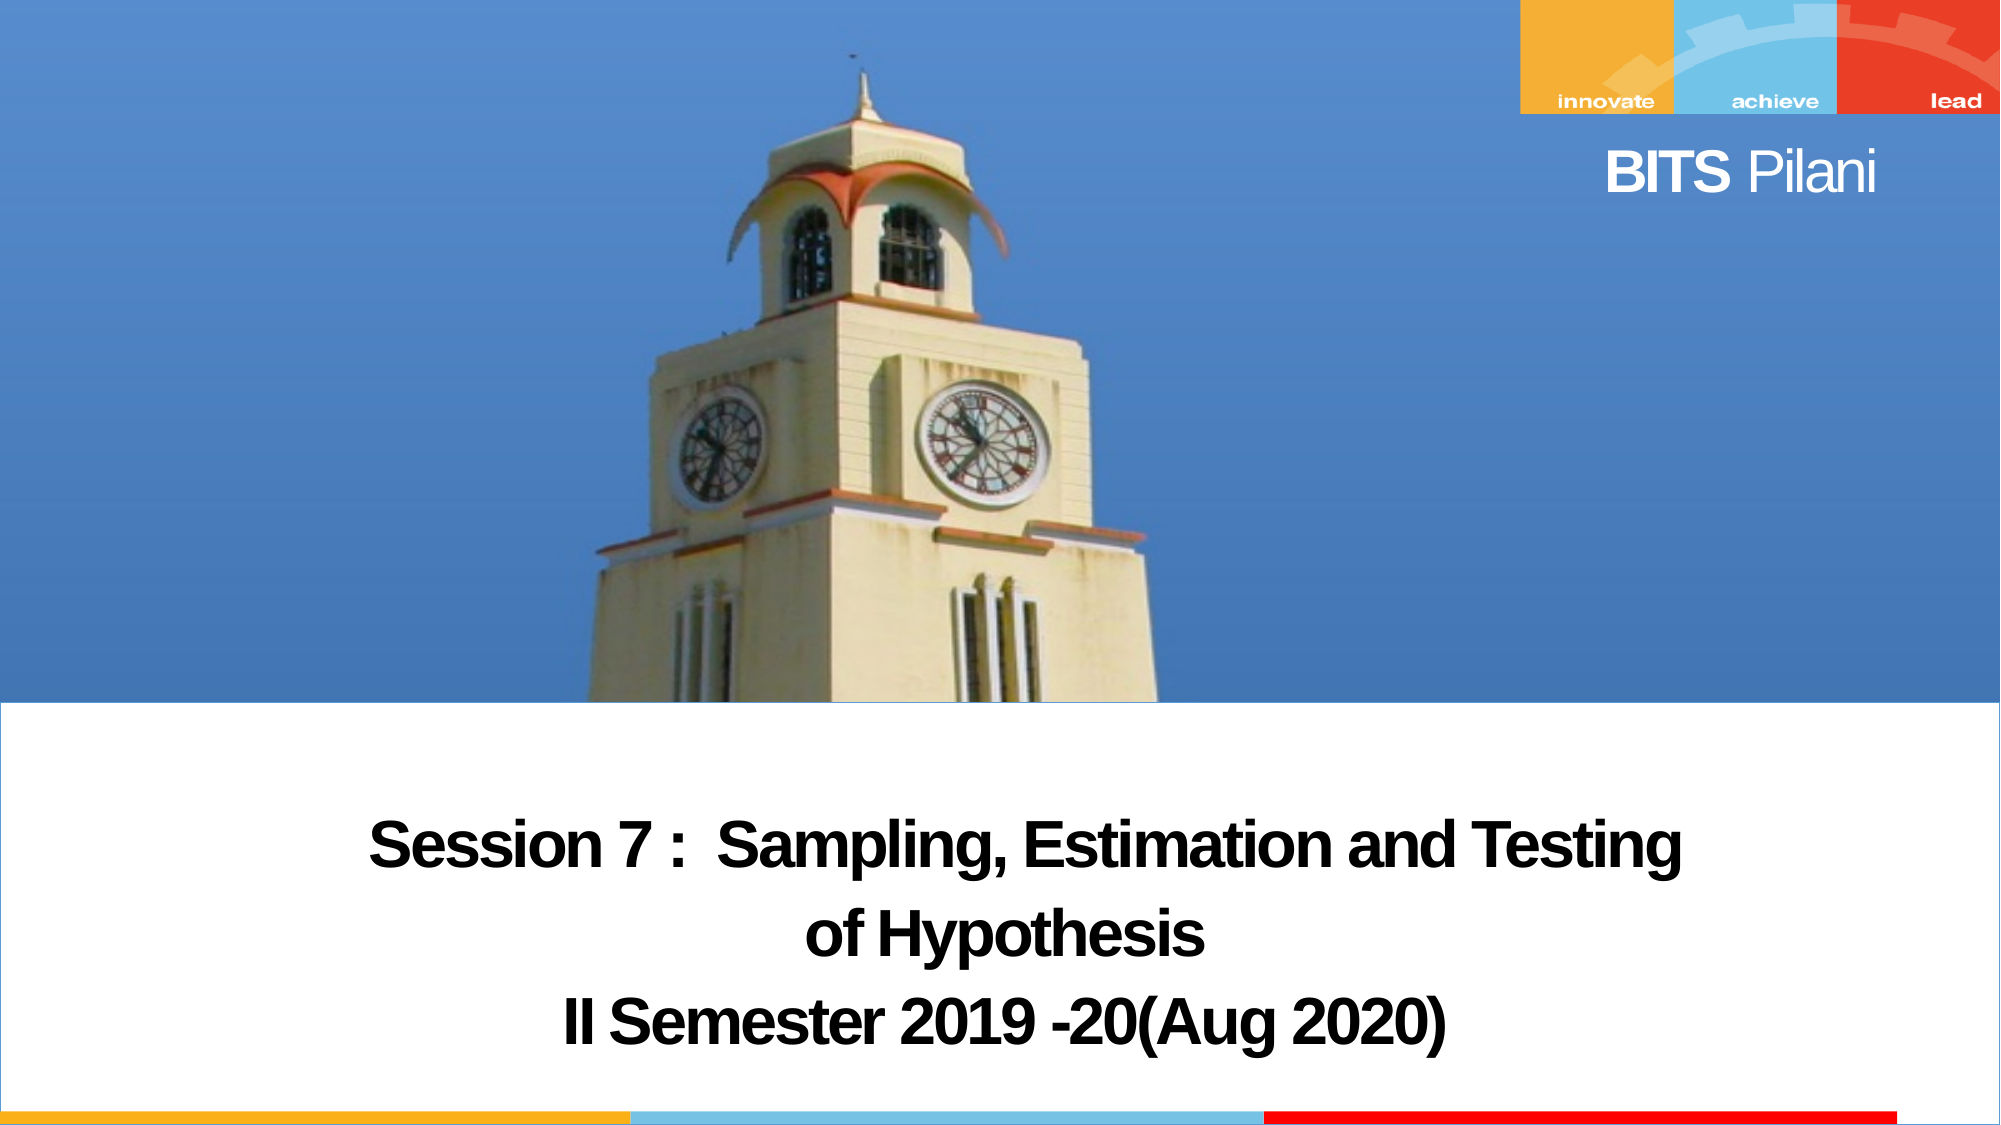

Session 7 :  Sampling, Estimation and Testing of Hypothesis
II Semester 2019 -20(Aug 2020)